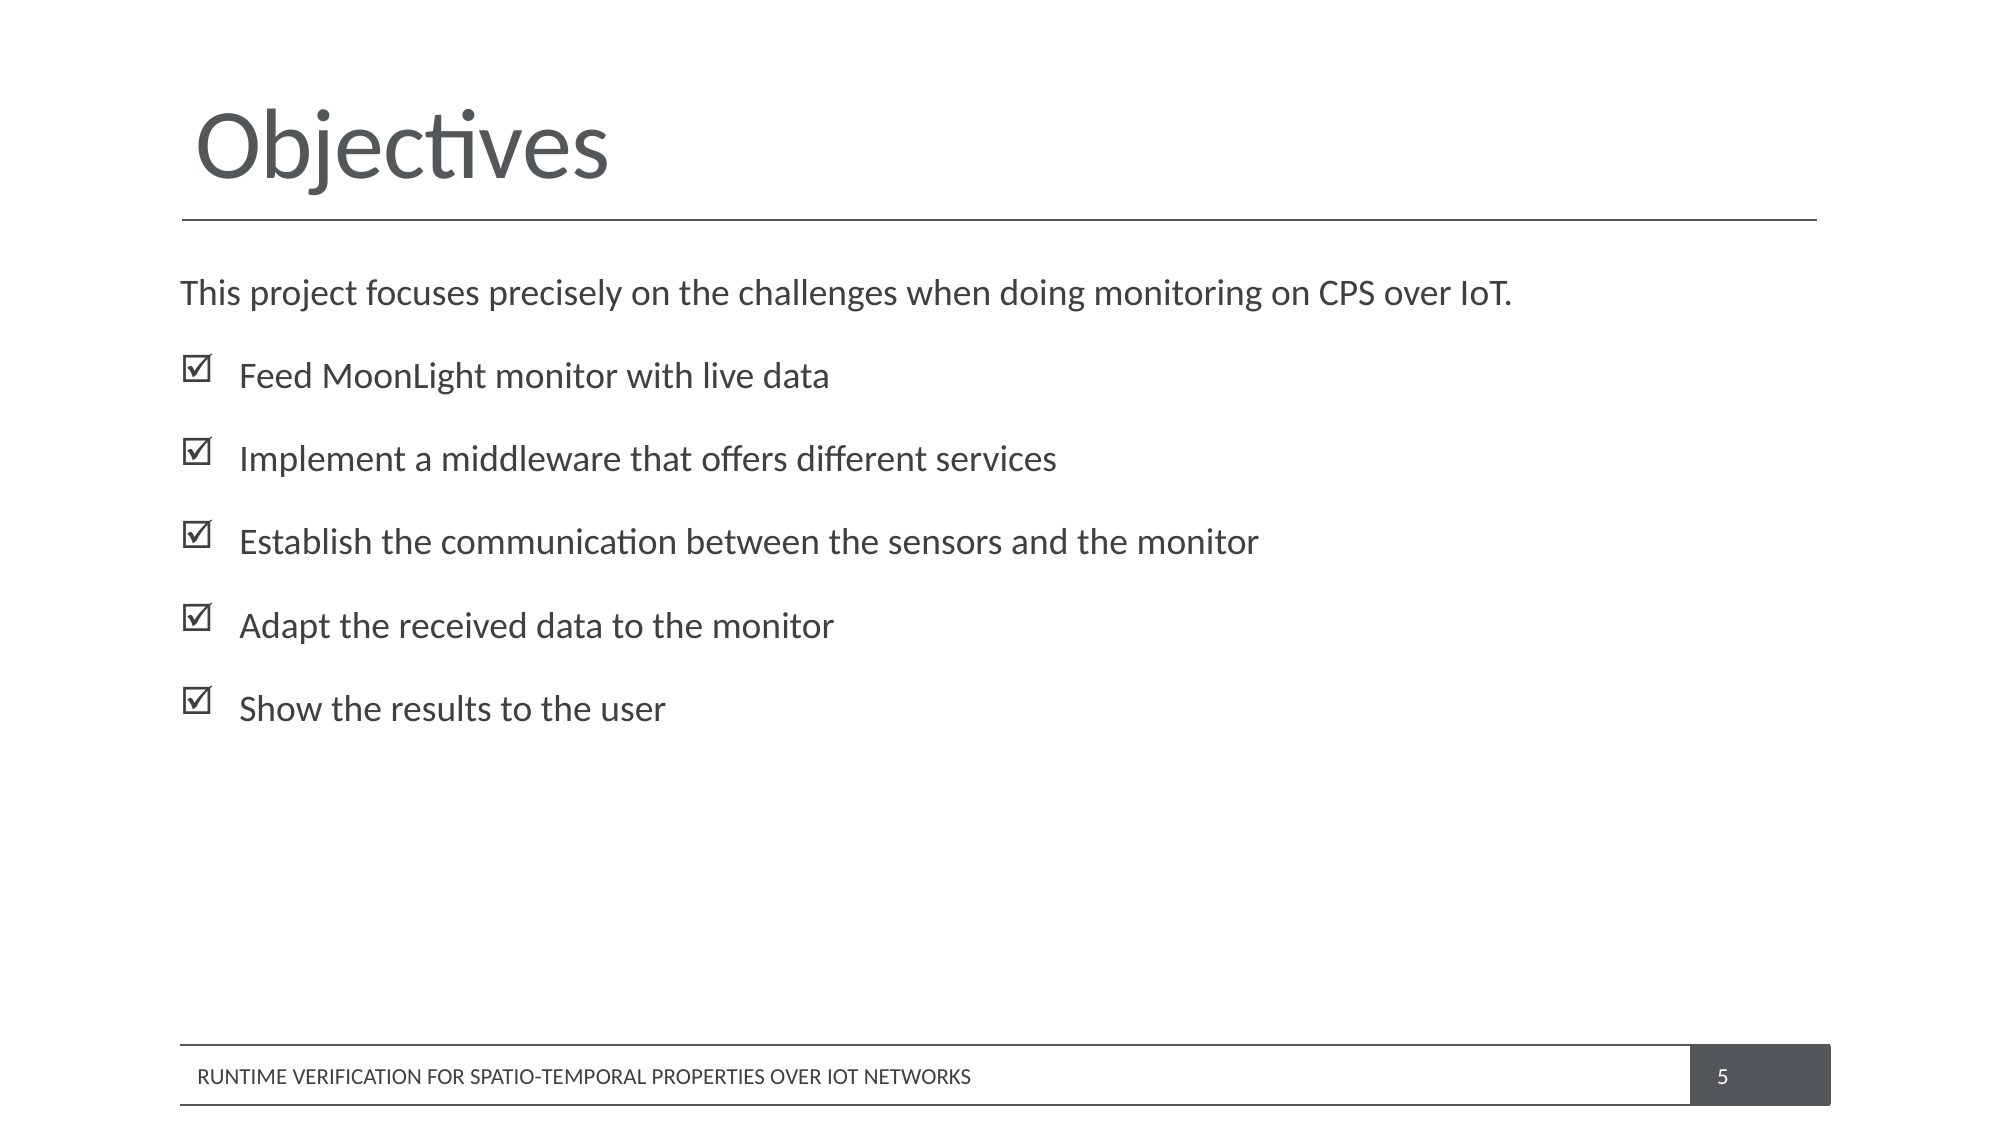

# Objectives
This project focuses precisely on the challenges when doing monitoring on CPS over IoT.
Feed MoonLight monitor with live data
Implement a middleware that offers different services
Establish the communication between the sensors and the monitor
Adapt the received data to the monitor
Show the results to the user

RUNTIME VERIFICATION FOR SPATIO-TEMPORAL PROPERTIES OVER IOT NETWORKS
5